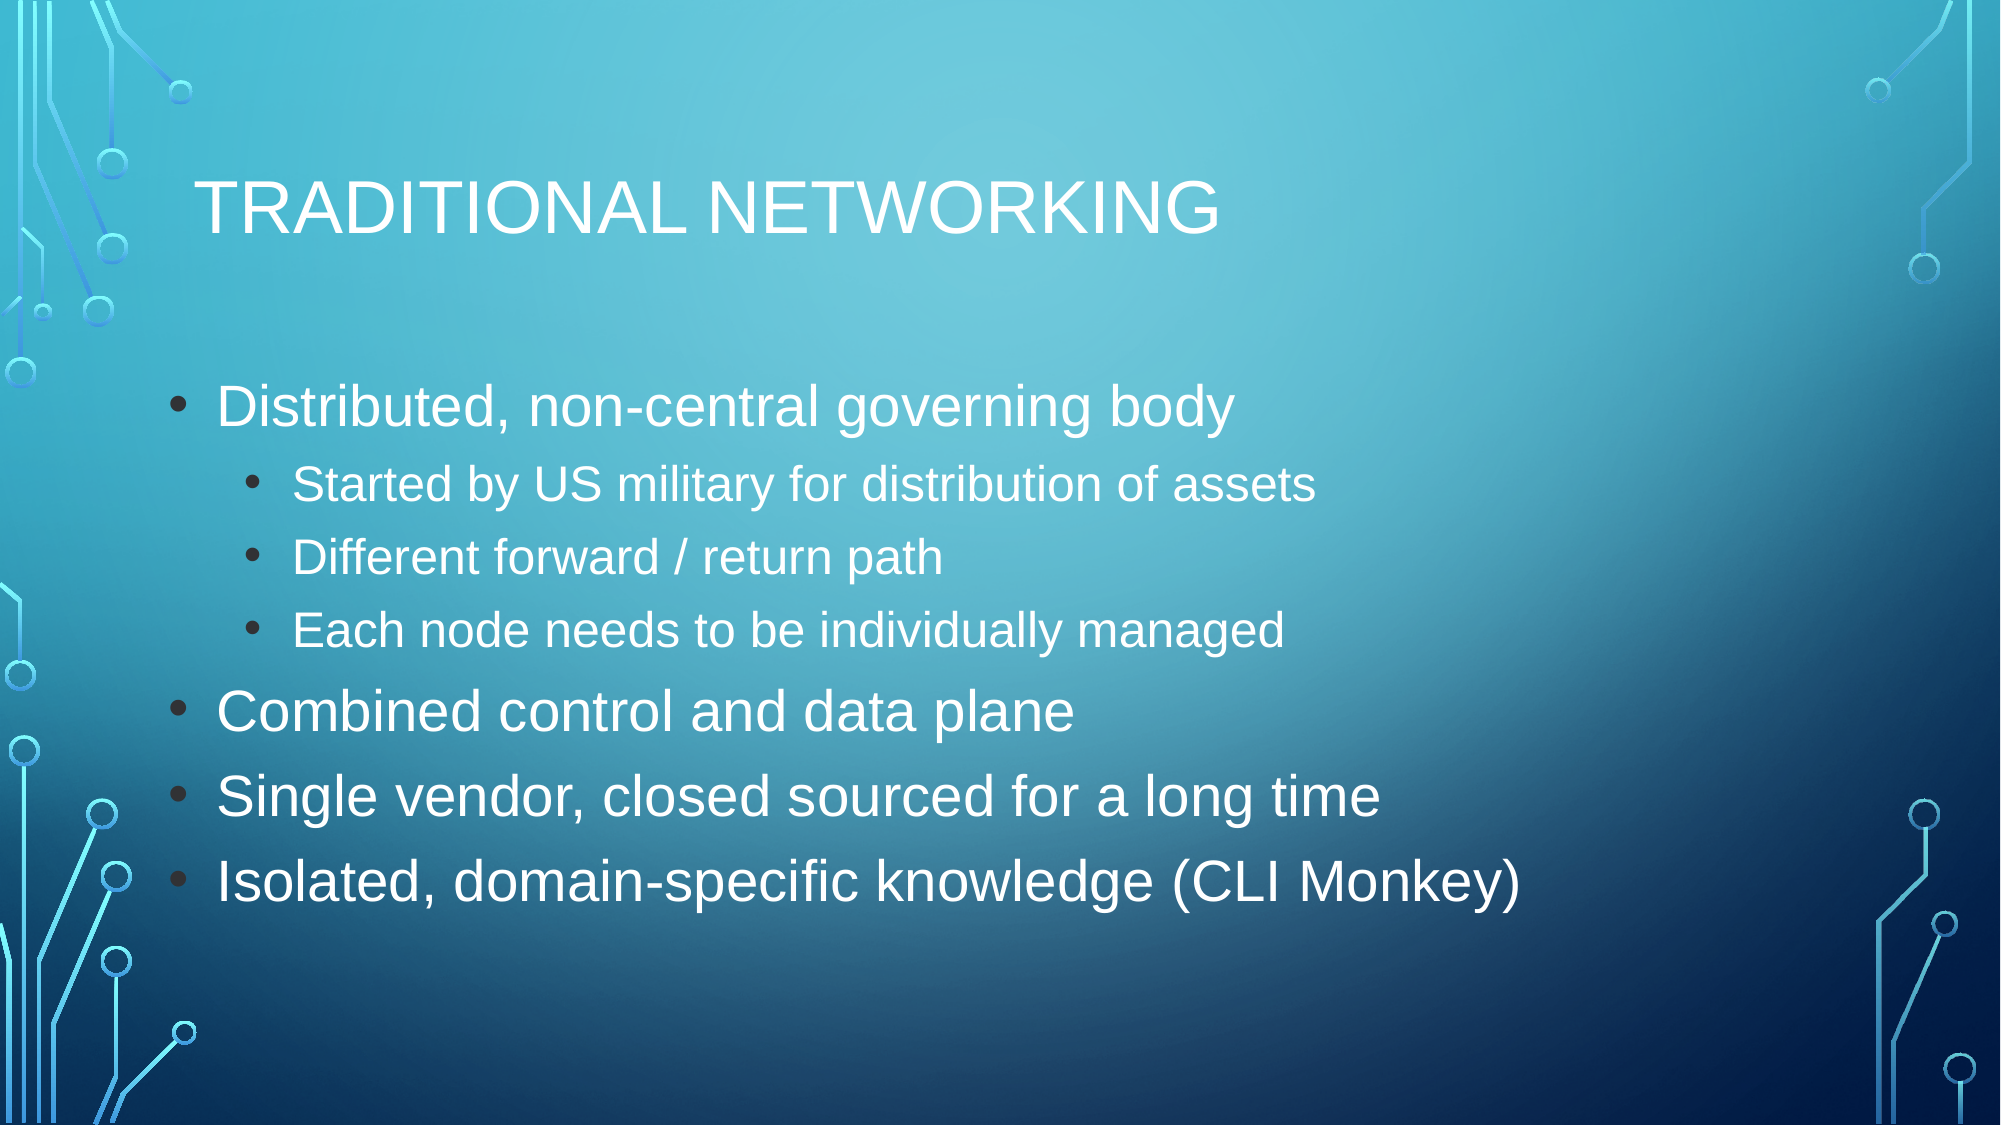

# Traditional networking
Distributed, non-central governing body
Started by US military for distribution of assets
Different forward / return path
Each node needs to be individually managed
Combined control and data plane
Single vendor, closed sourced for a long time
Isolated, domain-specific knowledge (CLI Monkey)